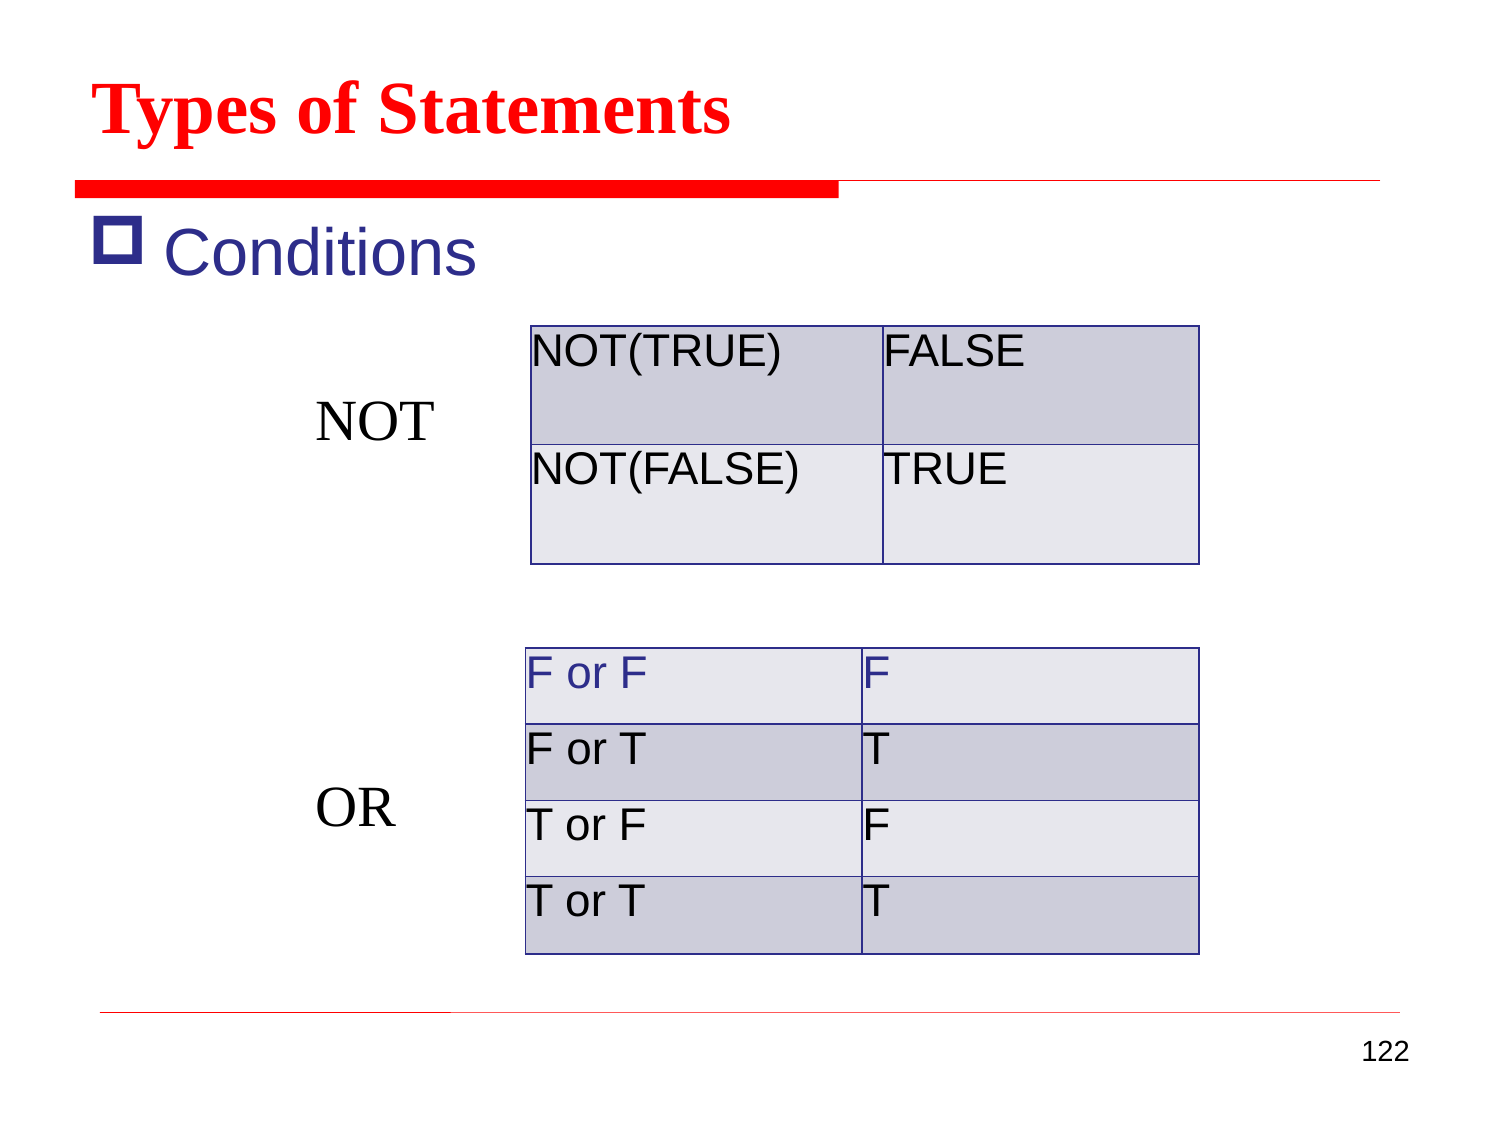

Types of Statements
Conditions
| NOT(TRUE) | FALSE |
| --- | --- |
| NOT(FALSE) | TRUE |
NOT
| F or F | F |
| --- | --- |
| F or T | T |
| T or F | F |
| T or T | T |

OR
122